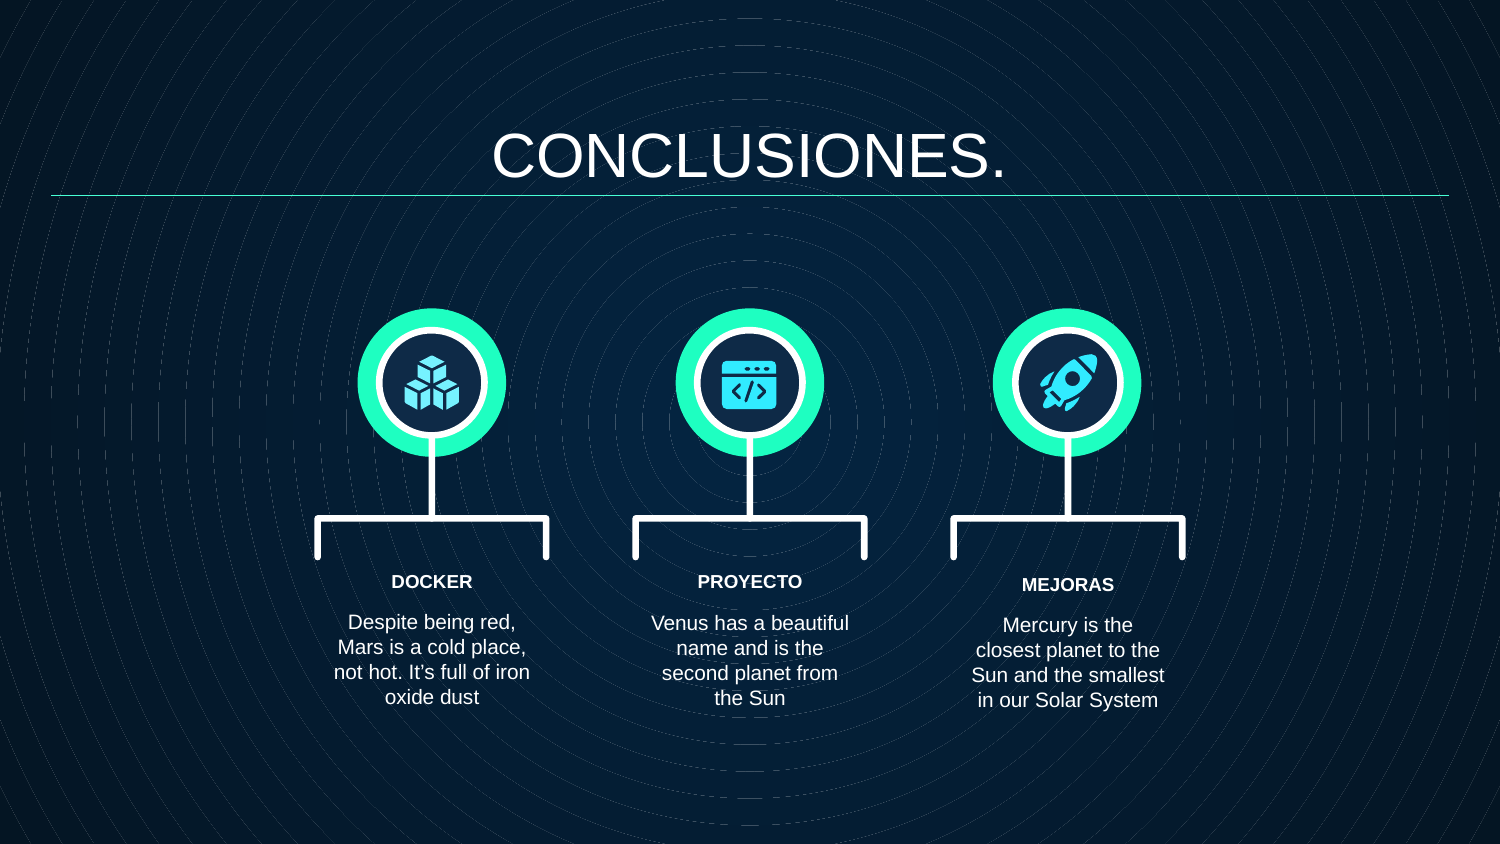

CONCLUSIONES.

DOCKER
# PROYECTO
MEJORAS
Despite being red, Mars is a cold place, not hot. It’s full of iron oxide dust
Venus has a beautiful name and is the second planet from the Sun
Mercury is the closest planet to the Sun and the smallest in our Solar System